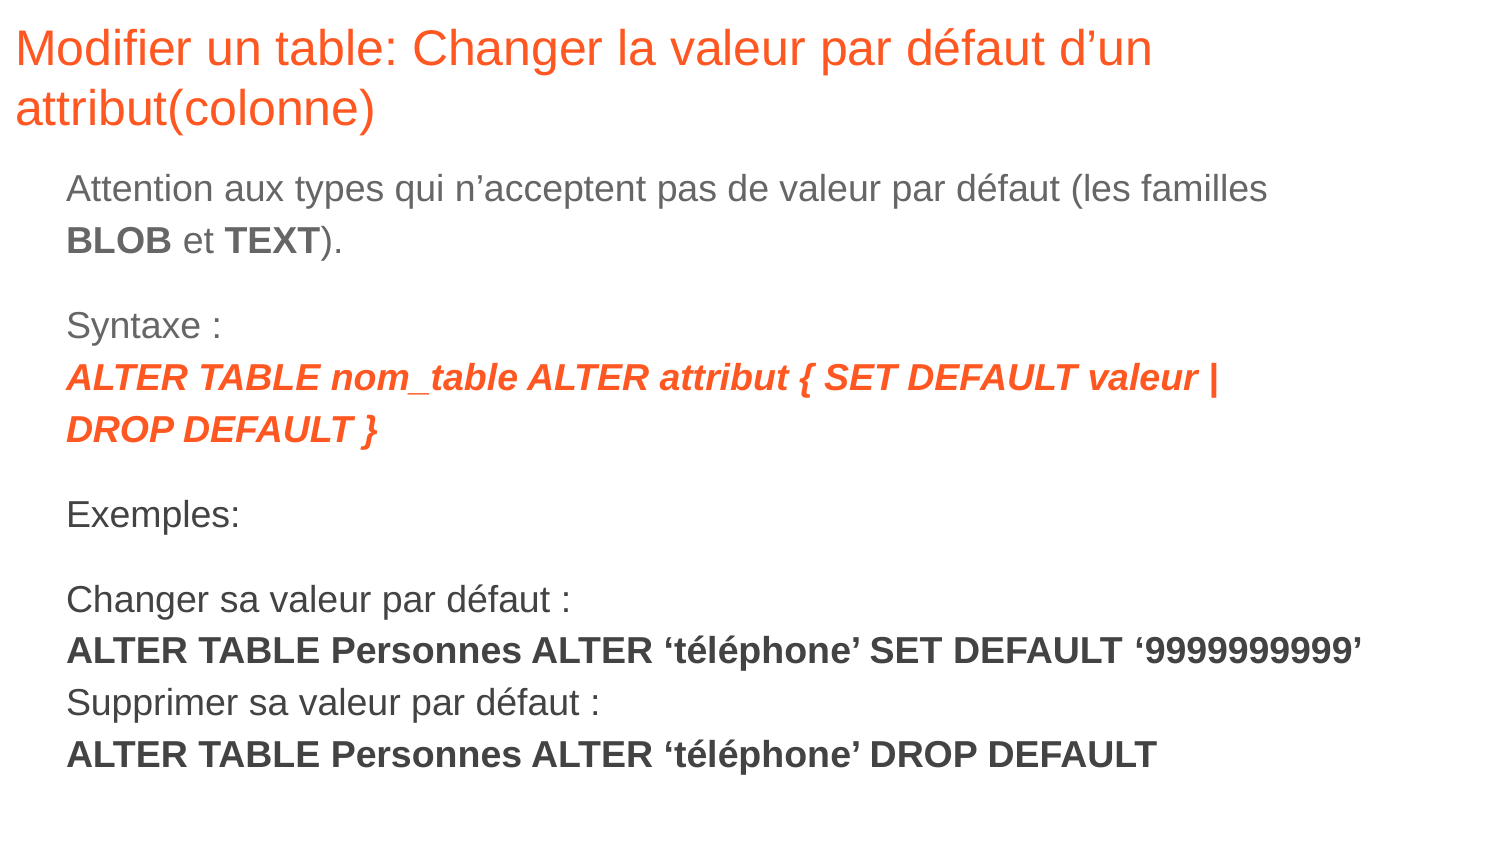

# Modifier un table: Changer la valeur par défaut d’un attribut(colonne)
Attention aux types qui n’acceptent pas de valeur par défaut (les familles
BLOB et TEXT).
Syntaxe :
ALTER TABLE nom_table ALTER attribut { SET DEFAULT valeur |
DROP DEFAULT }
Exemples:
Changer sa valeur par défaut :
ALTER TABLE Personnes ALTER ‘téléphone’ SET DEFAULT ‘9999999999’
Supprimer sa valeur par défaut :
ALTER TABLE Personnes ALTER ‘téléphone’ DROP DEFAULT